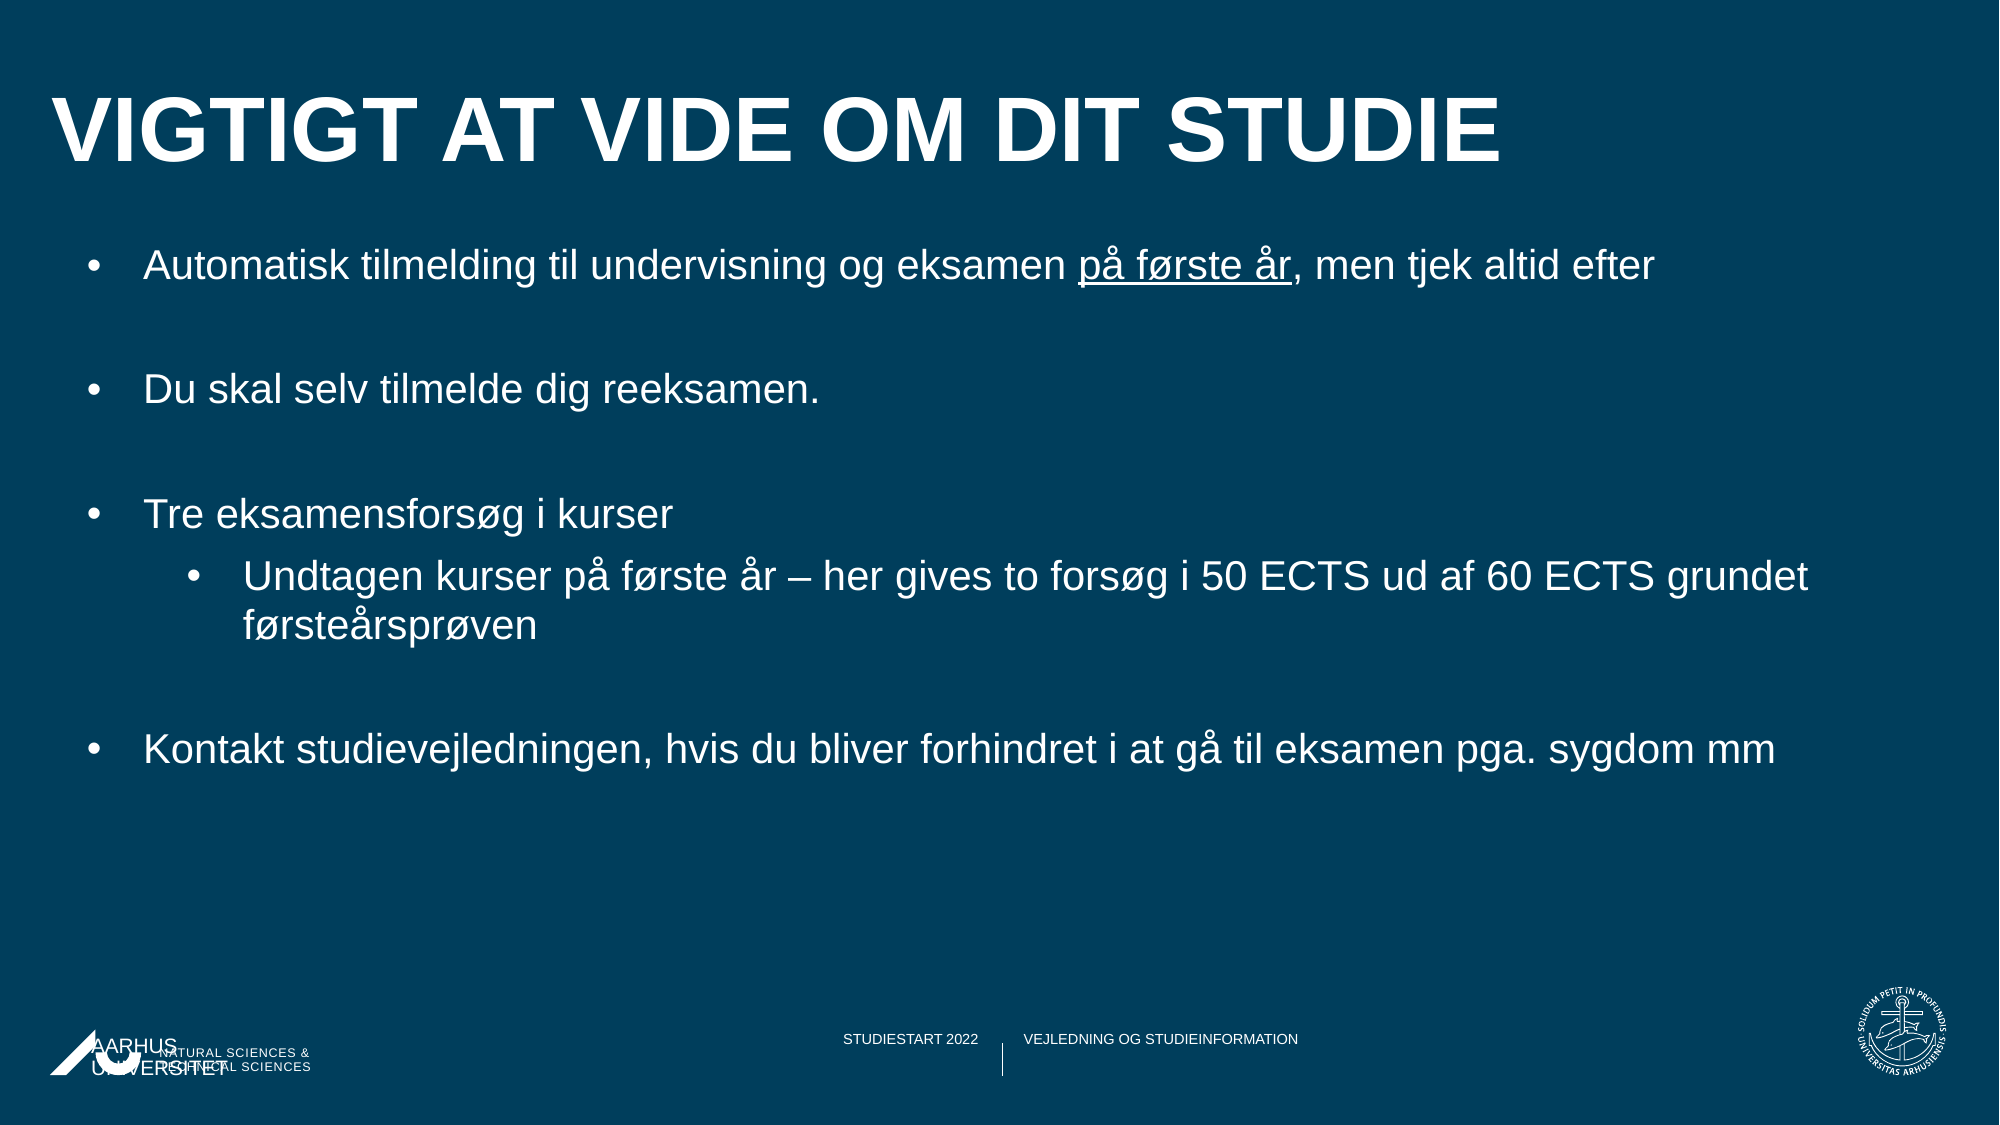

VIGTIGT AT VIDE OM DIT STUDIE
Automatisk tilmelding til undervisning og eksamen på første år, men tjek altid efter

Du skal selv tilmelde dig reeksamen.

Tre eksamensforsøg i kurser
Undtagen kurser på første år – her gives to forsøg i 50 ECTS ud af 60 ECTS grundet førsteårsprøven

Kontakt studievejledningen, hvis du bliver forhindret i at gå til eksamen pga. sygdom mm